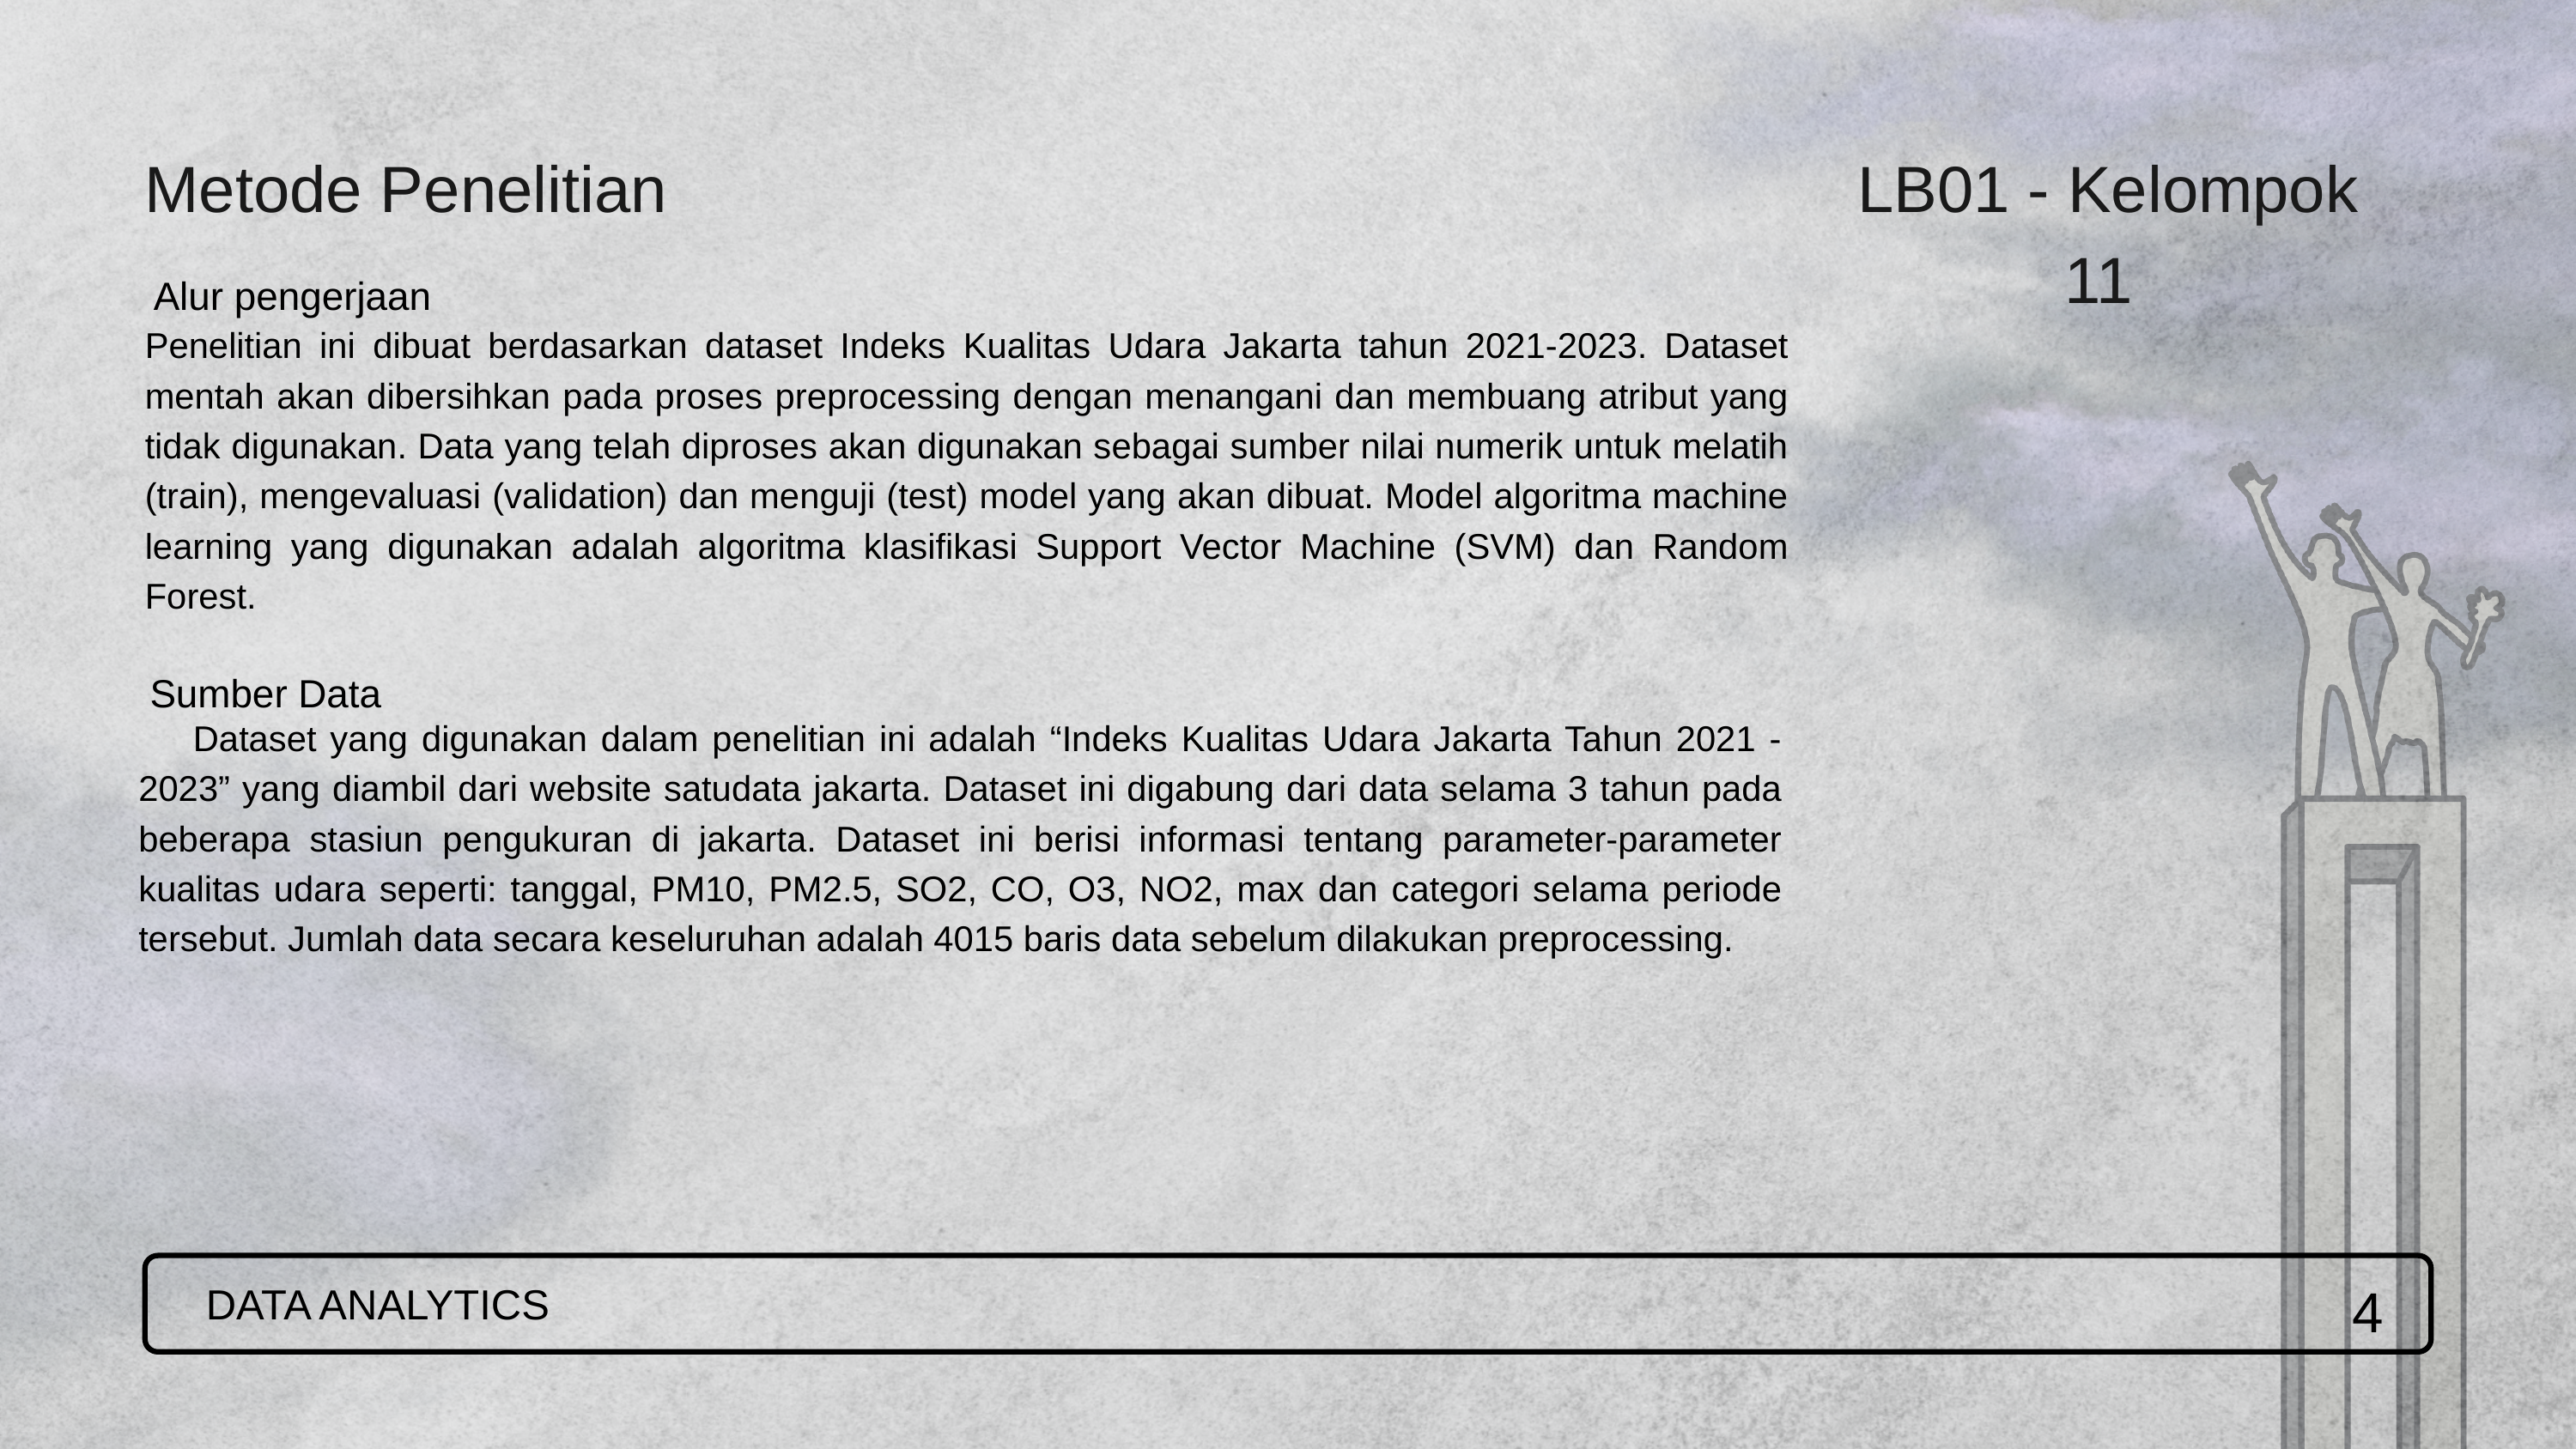

Metode Penelitian
LB01 - Kelompok 11
Alur pengerjaan
Penelitian ini dibuat berdasarkan dataset Indeks Kualitas Udara Jakarta tahun 2021-2023. Dataset mentah akan dibersihkan pada proses preprocessing dengan menangani dan membuang atribut yang tidak digunakan. Data yang telah diproses akan digunakan sebagai sumber nilai numerik untuk melatih (train), mengevaluasi (validation) dan menguji (test) model yang akan dibuat. Model algoritma machine learning yang digunakan adalah algoritma klasifikasi Support Vector Machine (SVM) dan Random Forest.

Sumber Data
    Dataset yang digunakan dalam penelitian ini adalah “Indeks Kualitas Udara Jakarta Tahun 2021 - 2023” yang diambil dari website satudata jakarta. Dataset ini digabung dari data selama 3 tahun pada beberapa stasiun pengukuran di jakarta. Dataset ini berisi informasi tentang parameter-parameter kualitas udara seperti: tanggal, PM10, PM2.5, SO2, CO, O3, NO2, max dan categori selama periode tersebut. Jumlah data secara keseluruhan adalah 4015 baris data sebelum dilakukan preprocessing.

4
DATA ANALYTICS